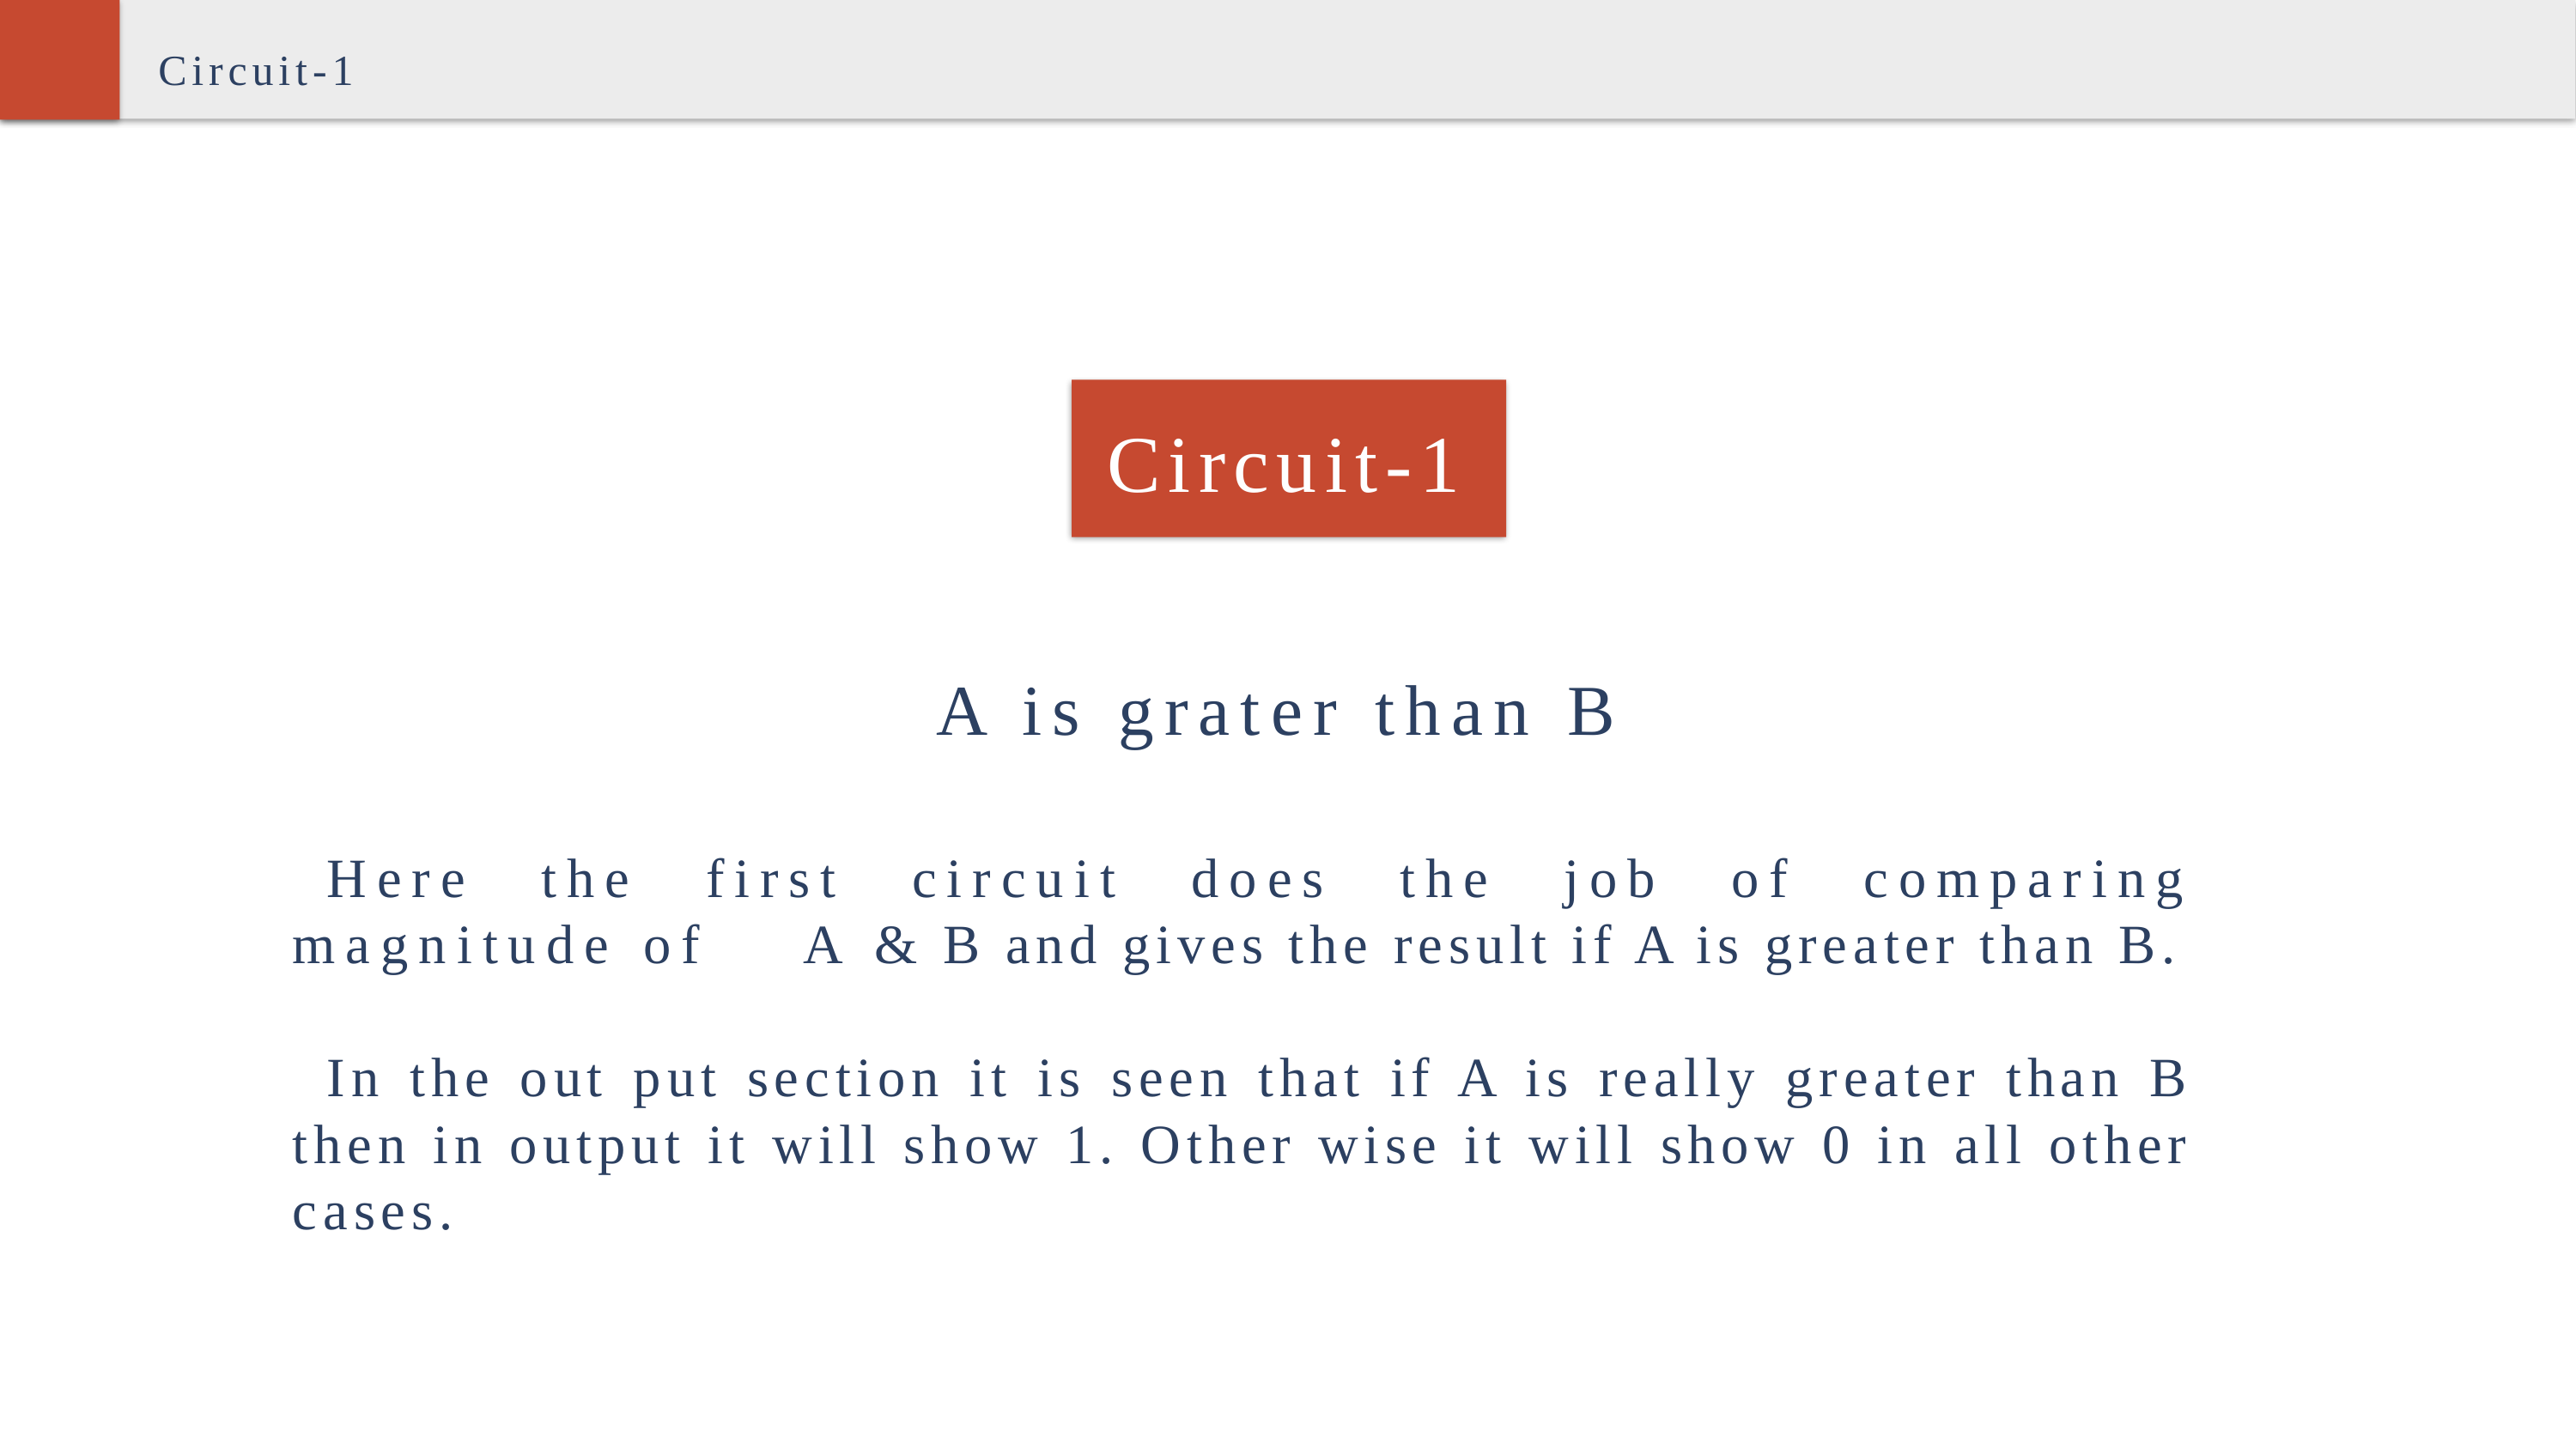

Circuit-1
Circuit-1

         A is grater than B

Here the first circuit does the job of comparing magnitude of    A & B and gives the result if A is greater than B.

In the out put section it is seen that if A is really greater than B then in output it will show 1. Other wise it will show 0 in all other cases.